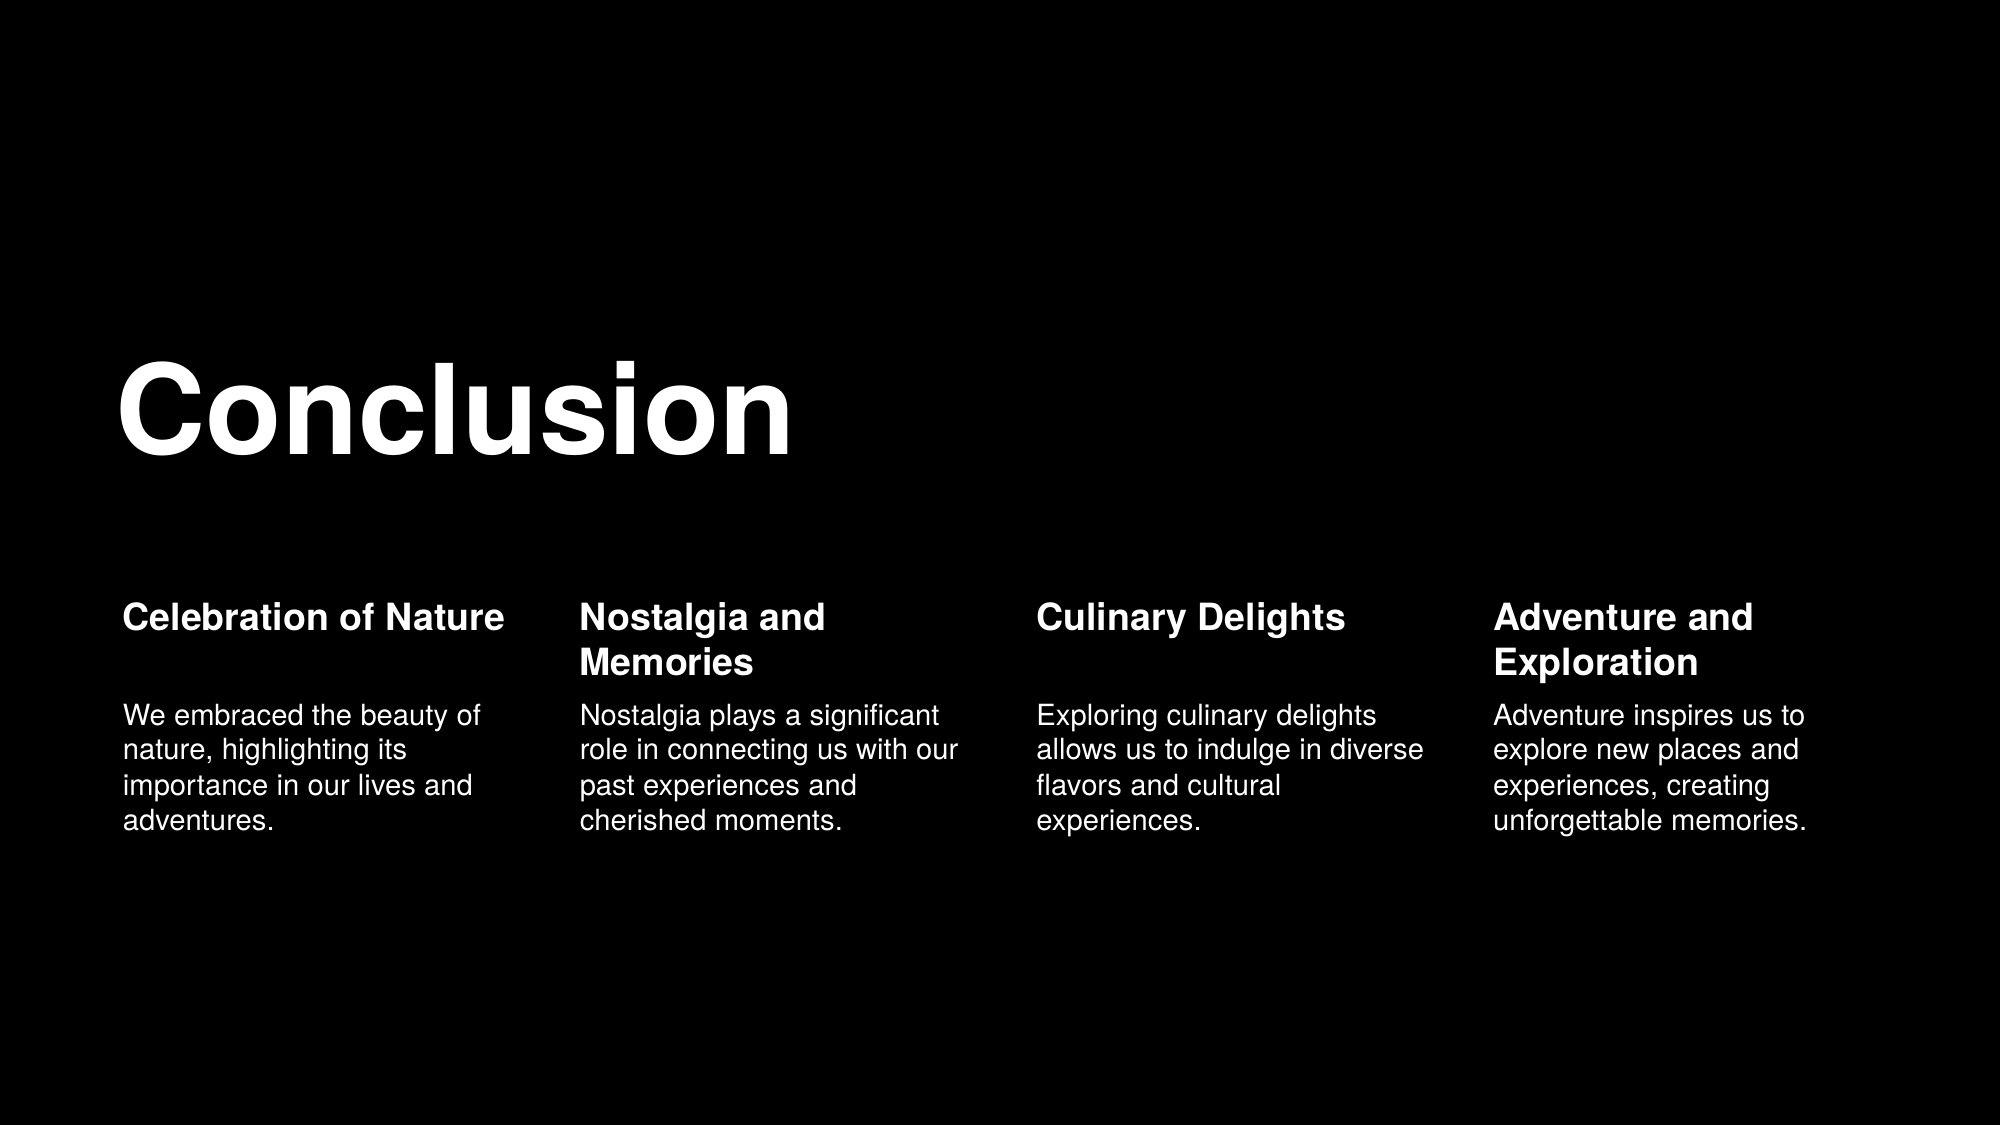

# Conclusion
Celebration of Nature
We embraced the beauty of nature, highlighting its importance in our lives and adventures.
Nostalgia and Memories
Nostalgia plays a significant role in connecting us with our past experiences and cherished moments.
Culinary Delights
Exploring culinary delights allows us to indulge in diverse flavors and cultural experiences.
Adventure and Exploration
Adventure inspires us to explore new places and experiences, creating unforgettable memories.